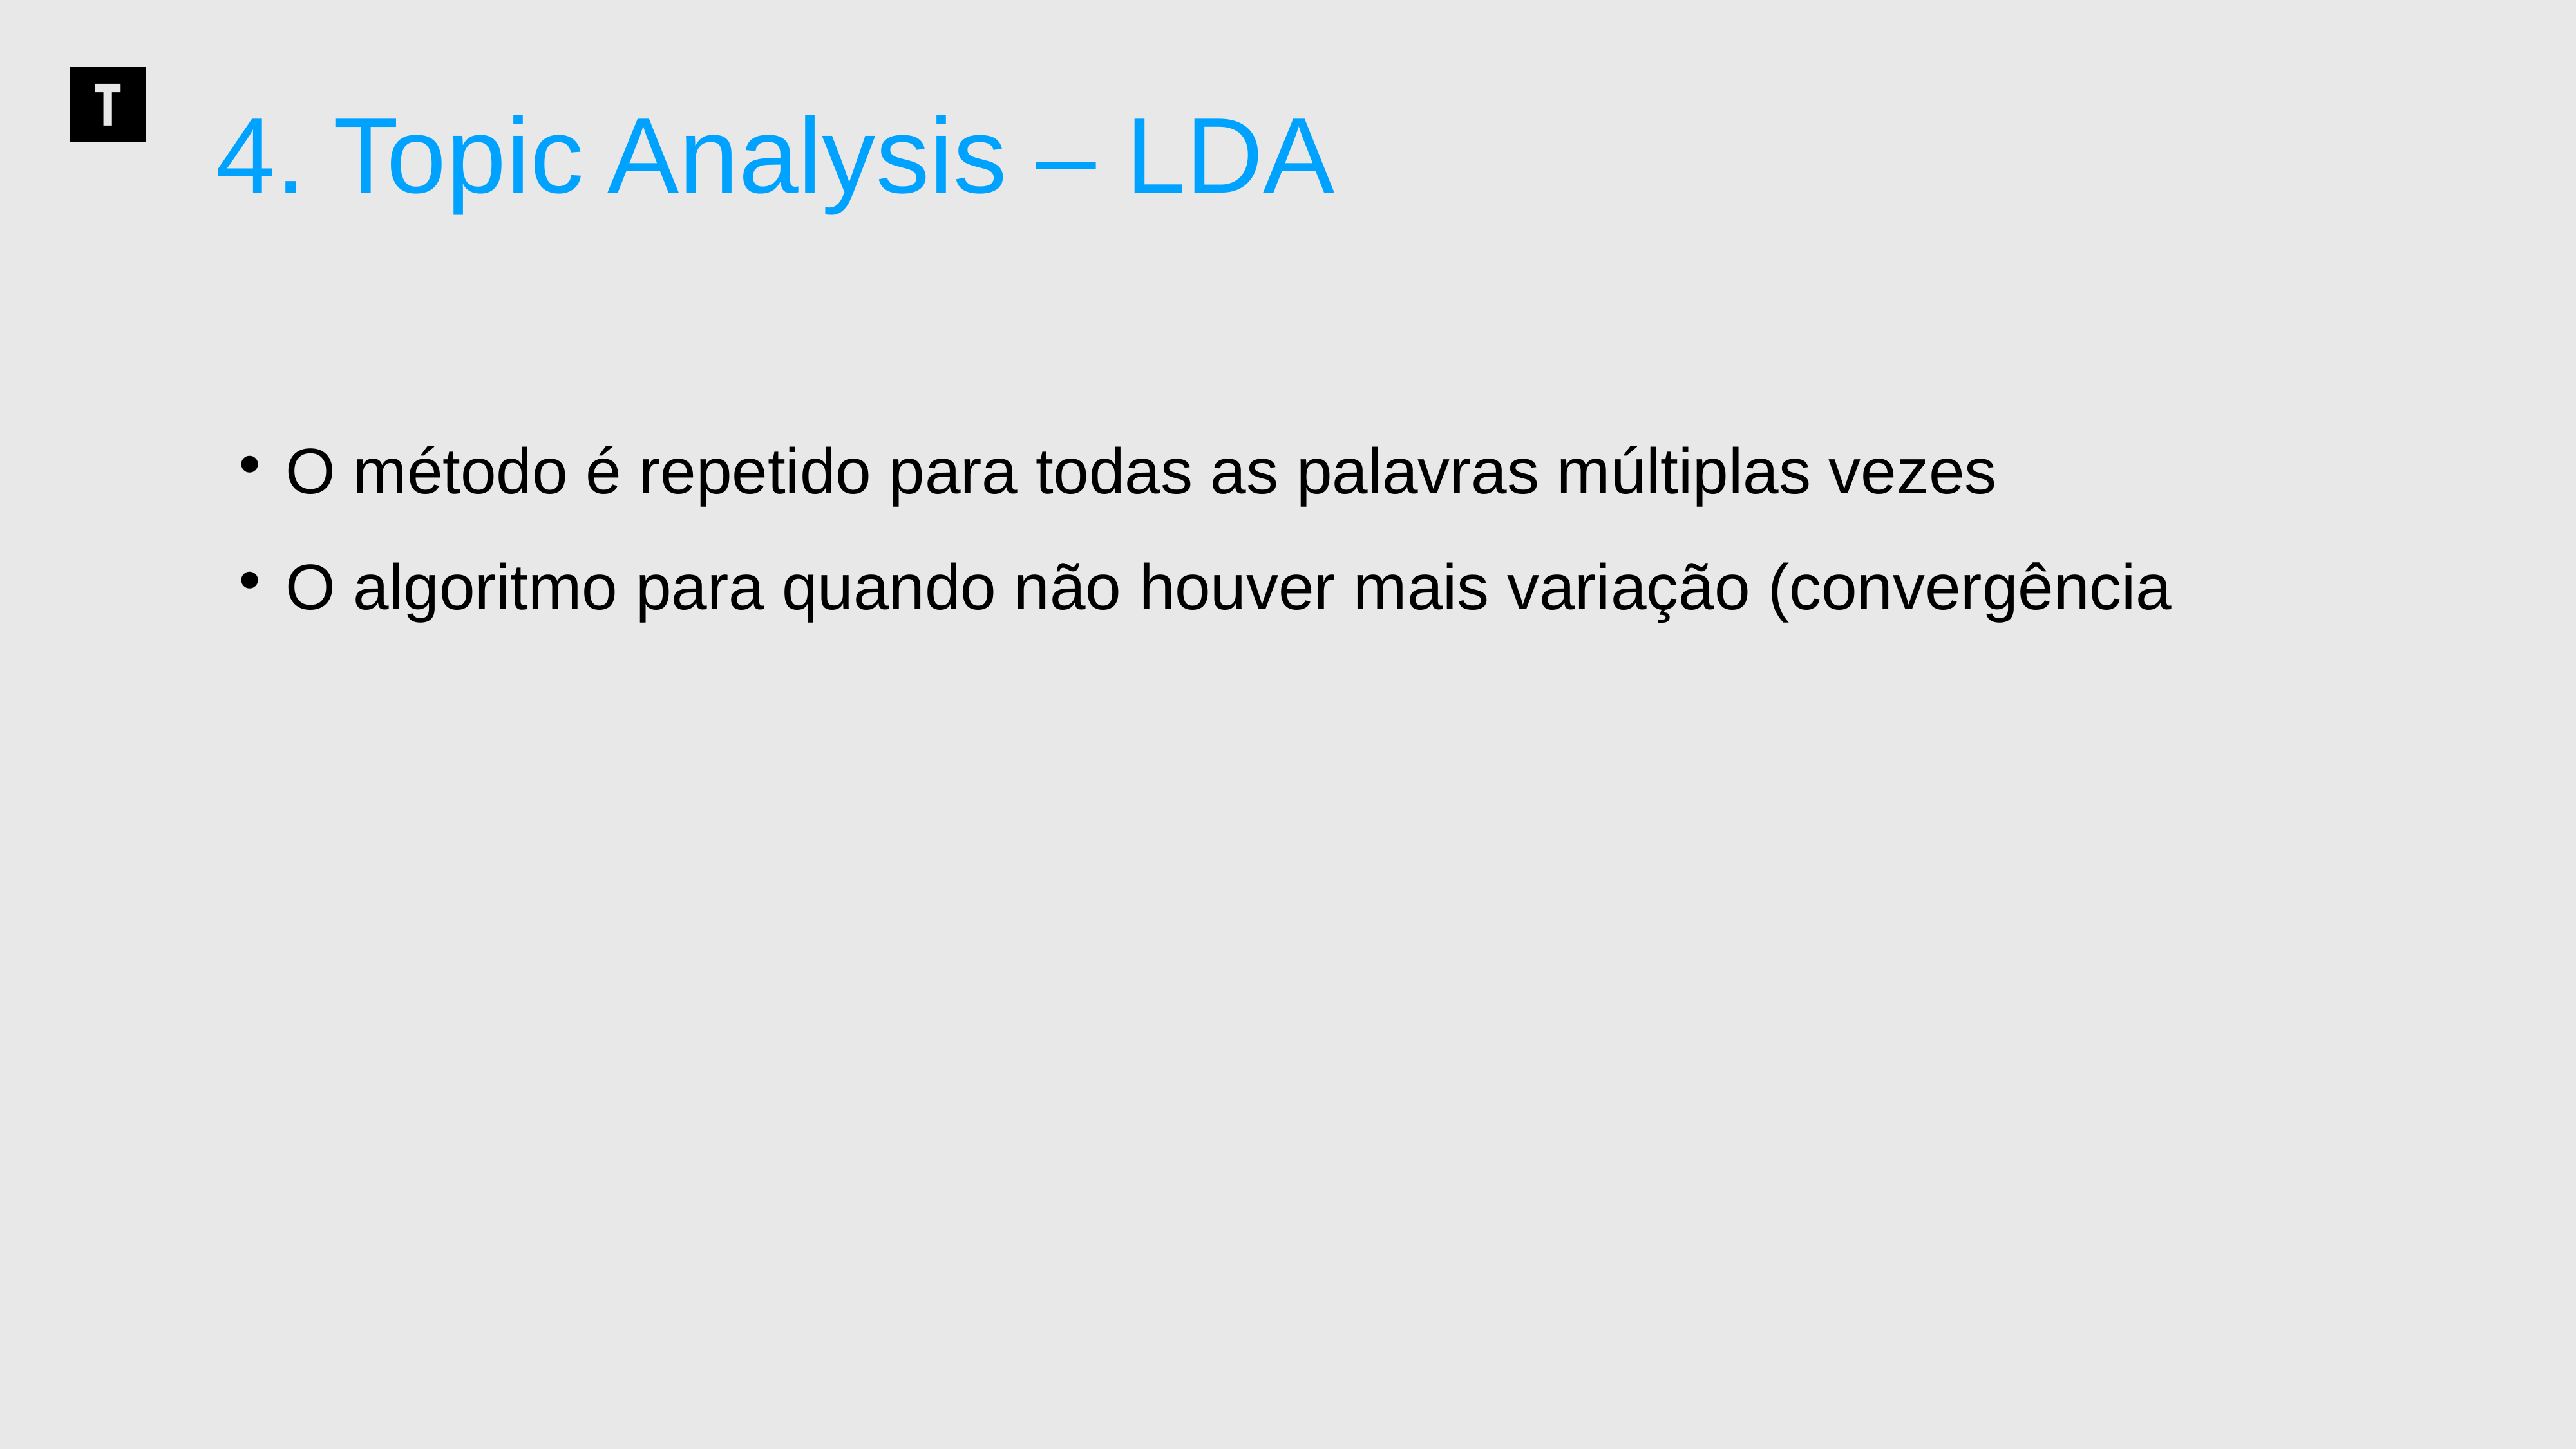

4. Topic Analysis – LDA

 O método é repetido para todas as palavras múltiplas vezes
 O algoritmo para quando não houver mais variação (convergência